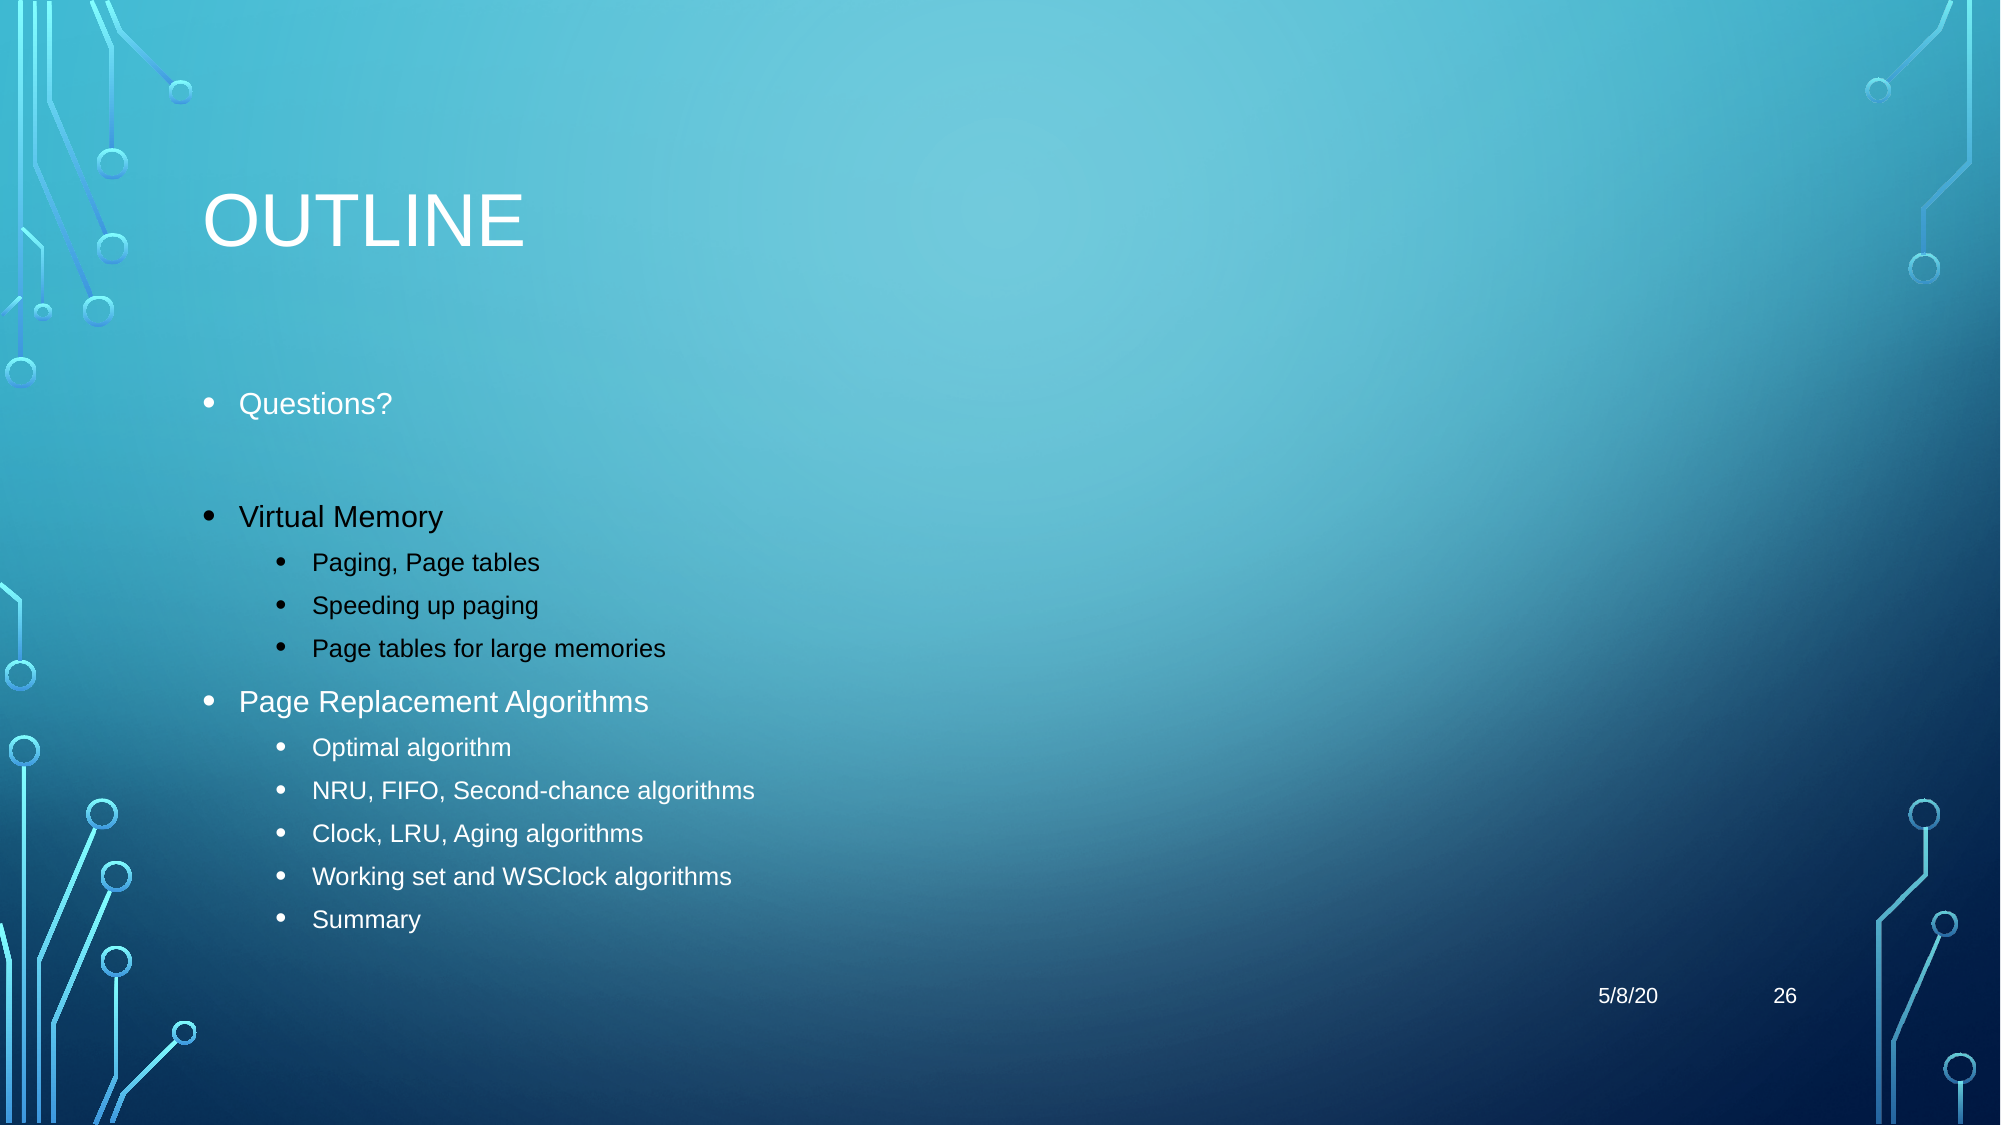

# Outline
Questions?

Virtual Memory
Paging, Page tables
Speeding up paging
Page tables for large memories
Page Replacement Algorithms
Optimal algorithm
NRU, FIFO, Second-chance algorithms
Clock, LRU, Aging algorithms
Working set and WSClock algorithms
Summary
26
5/8/20